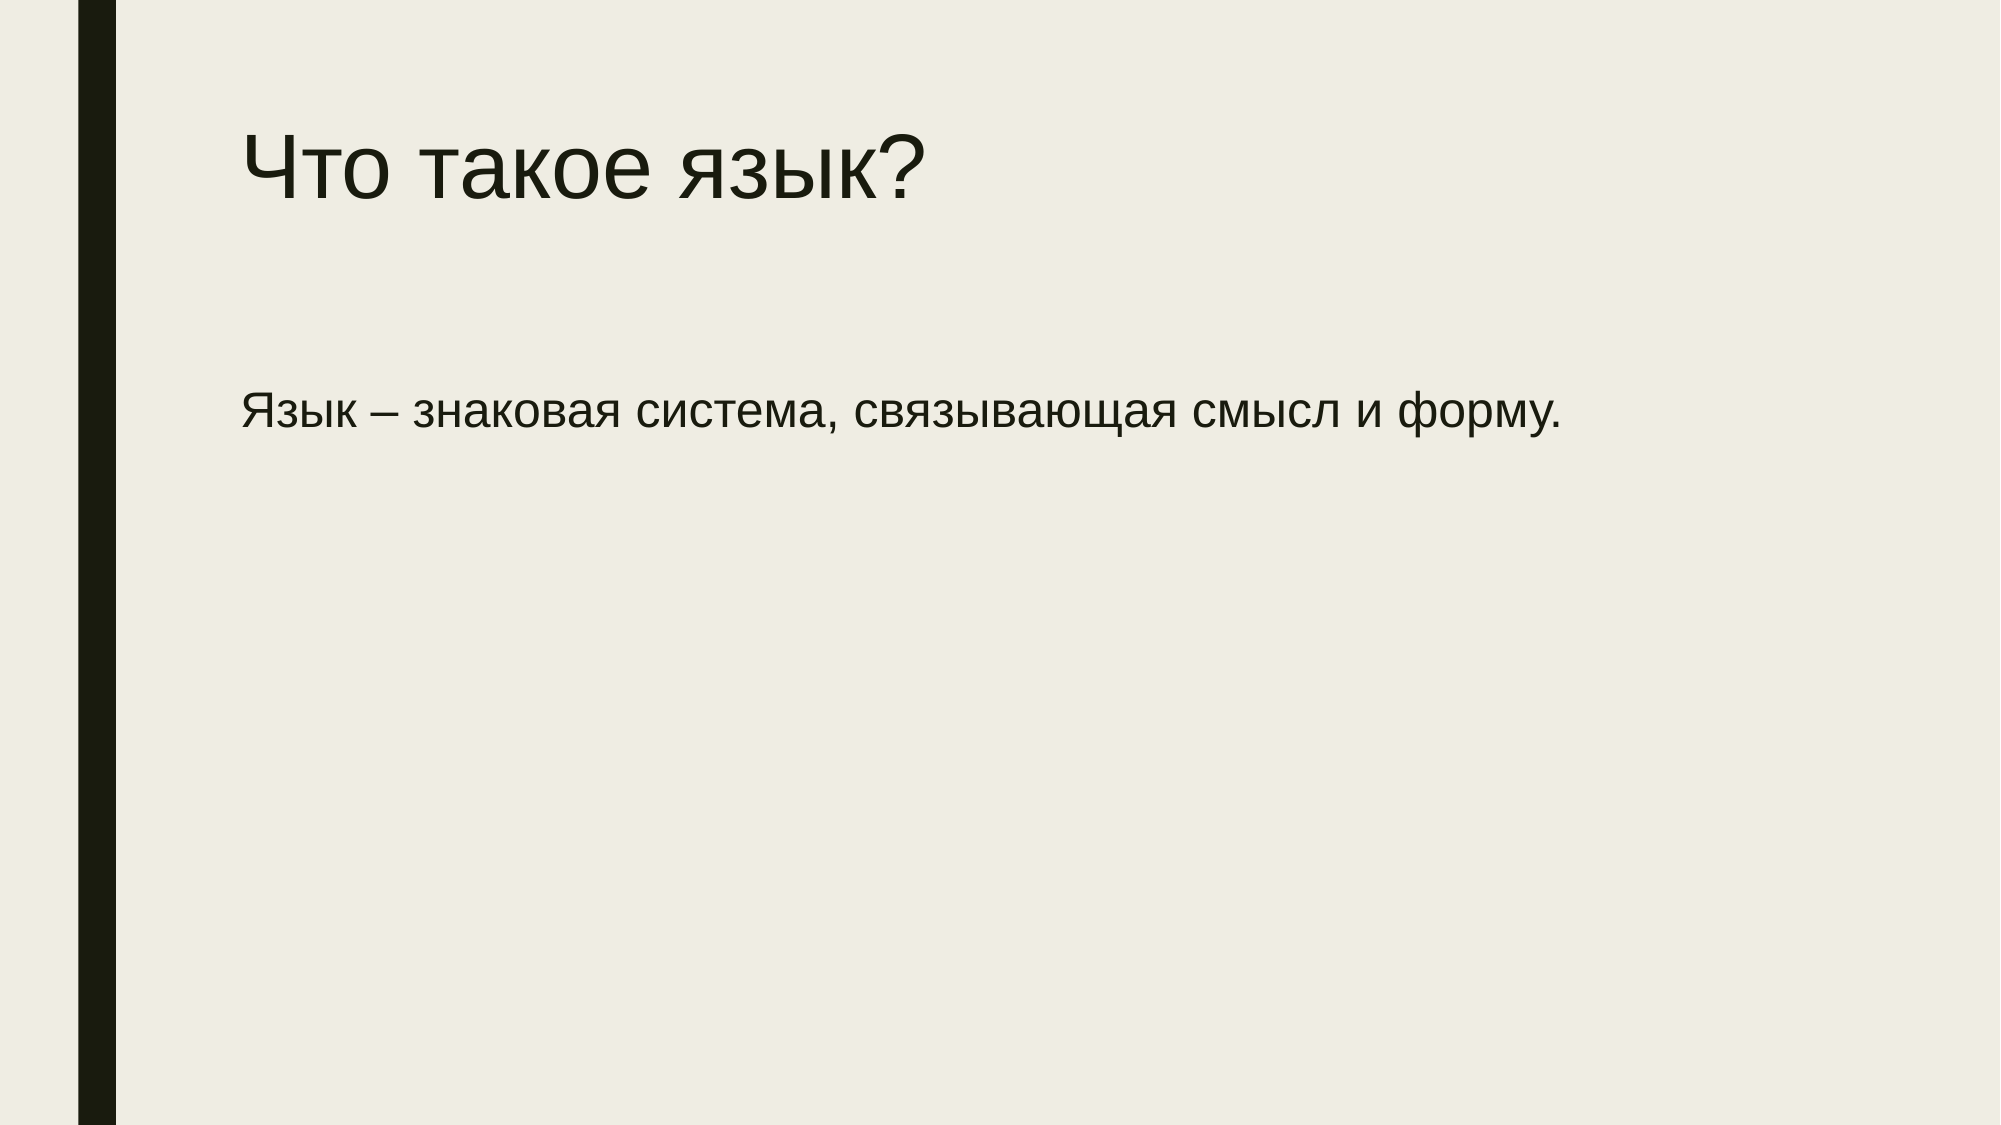

# Что такое язык?
Язык – знаковая система, связывающая смысл и форму.